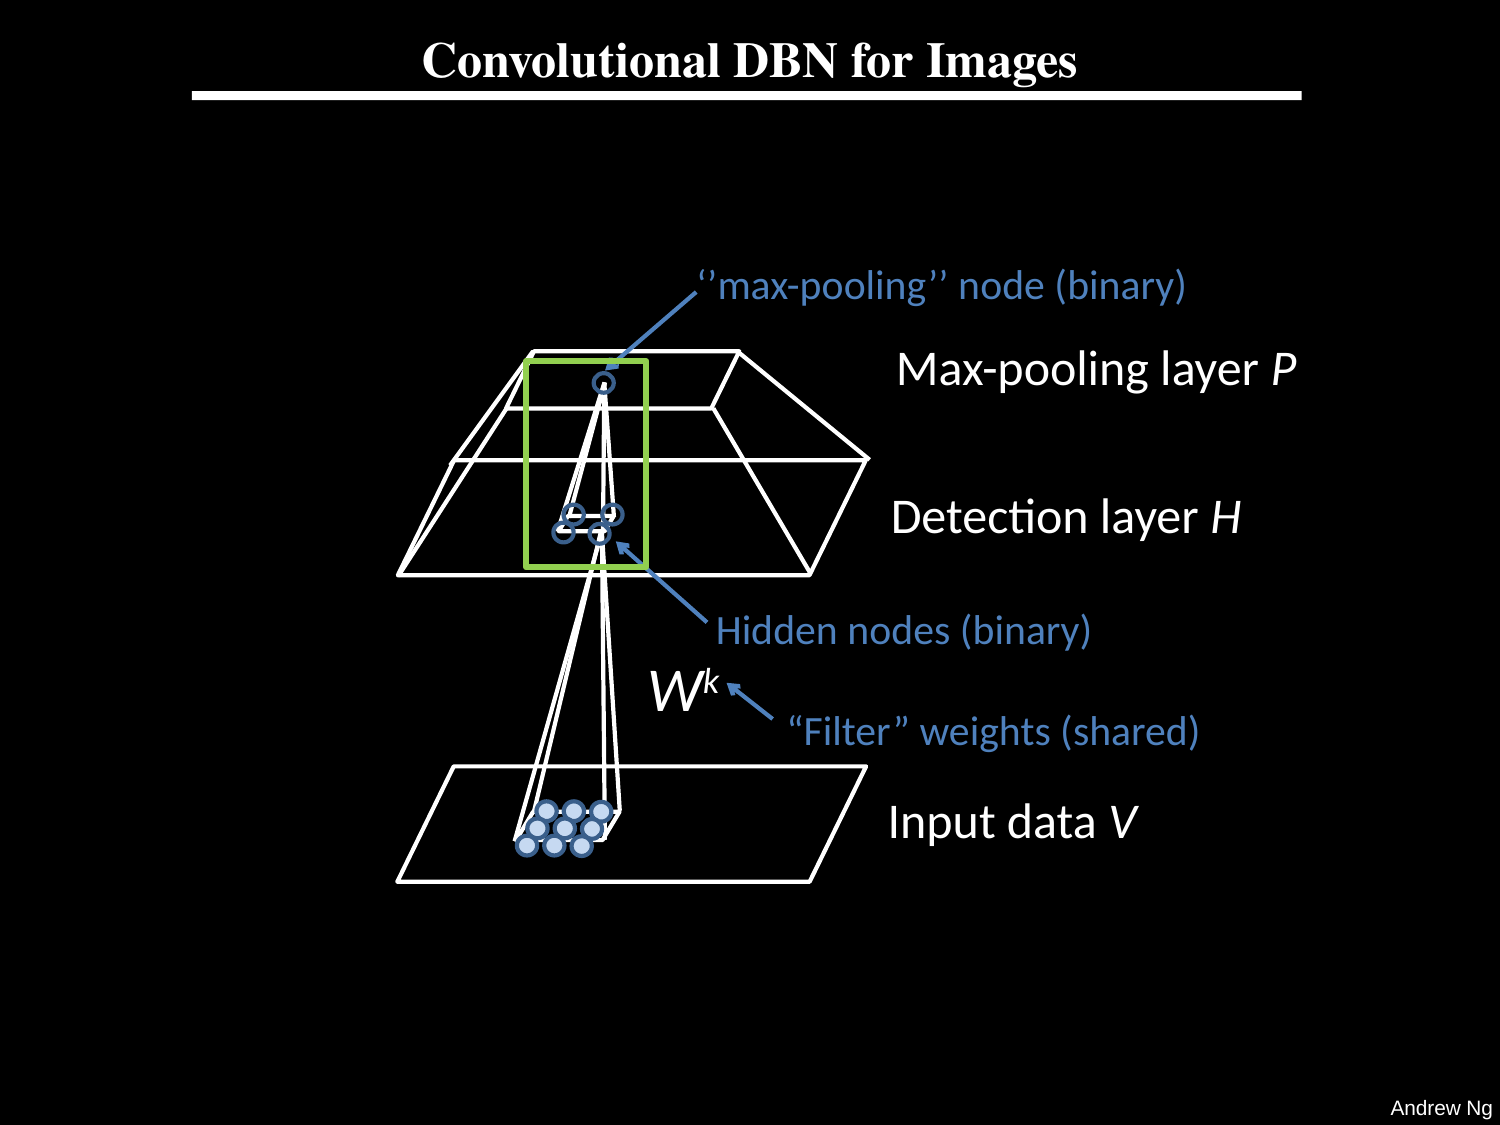

# Convolutional DBN for Images
‘’max-pooling’’ node (binary)

Max-pooling layer P

Detection layer H
Wk

Hidden nodes (binary)
“Filter” weights (shared)
Input data V